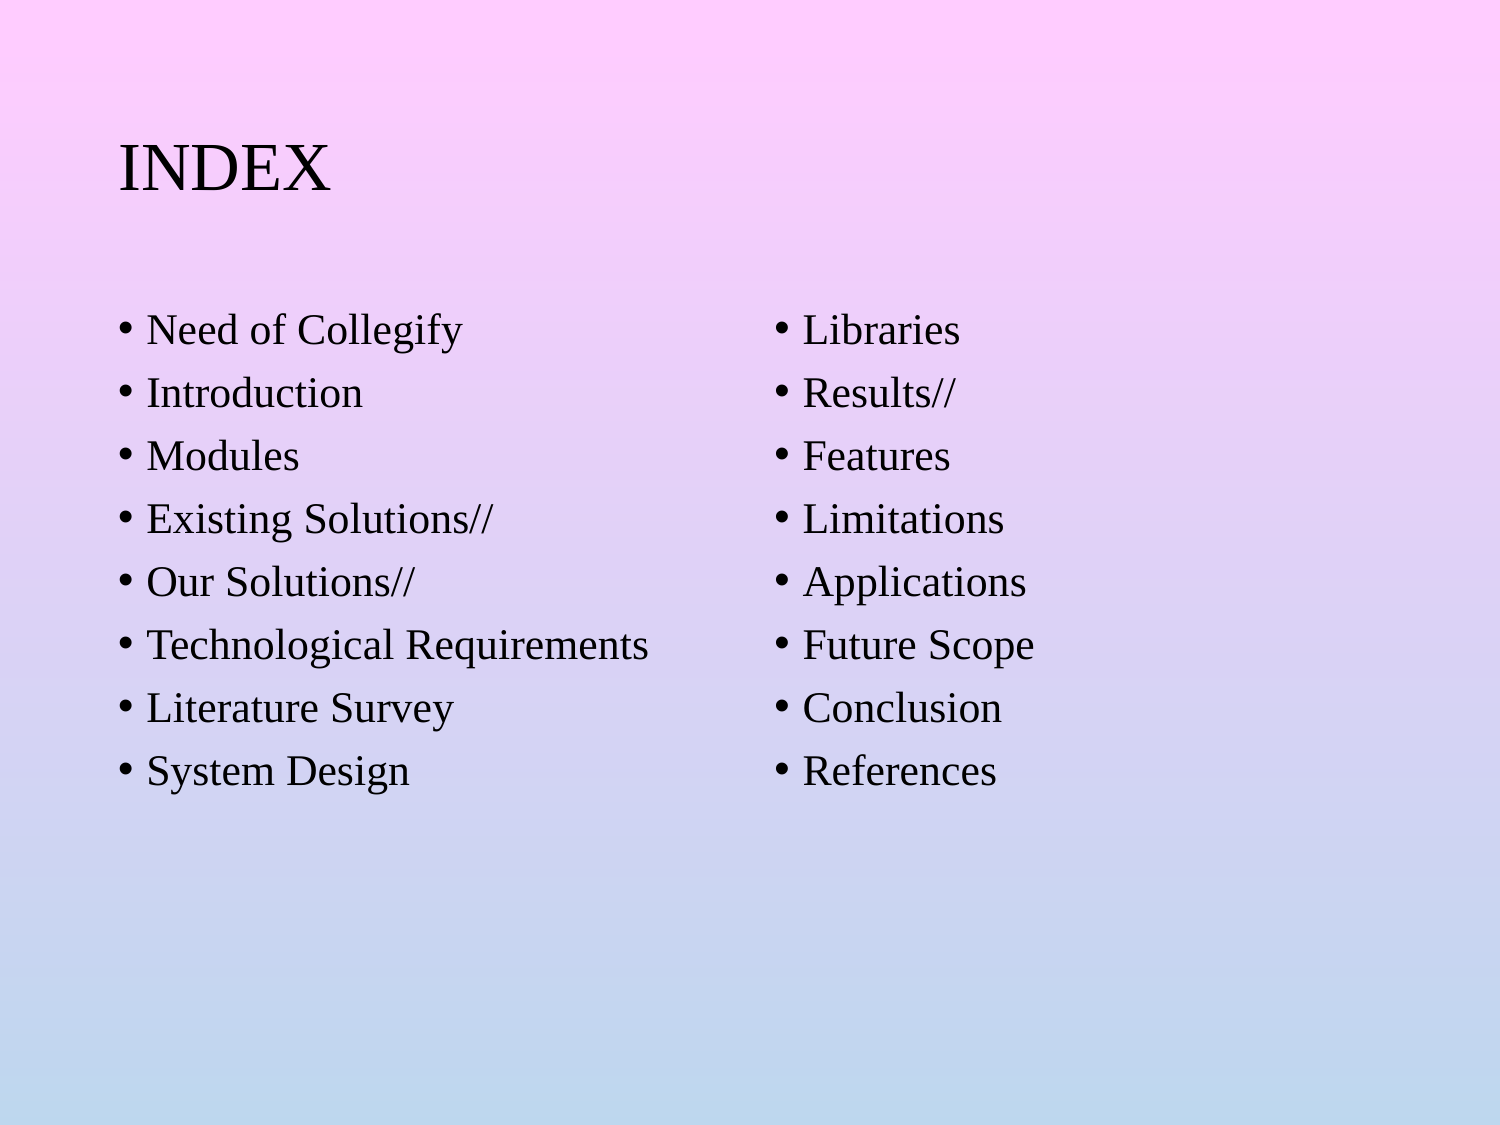

# INDEX
Need of Collegify
Introduction
Modules
Existing Solutions//
Our Solutions//
Technological Requirements
Literature Survey
System Design

Libraries
Results//
Features
Limitations
Applications
Future Scope
Conclusion
References